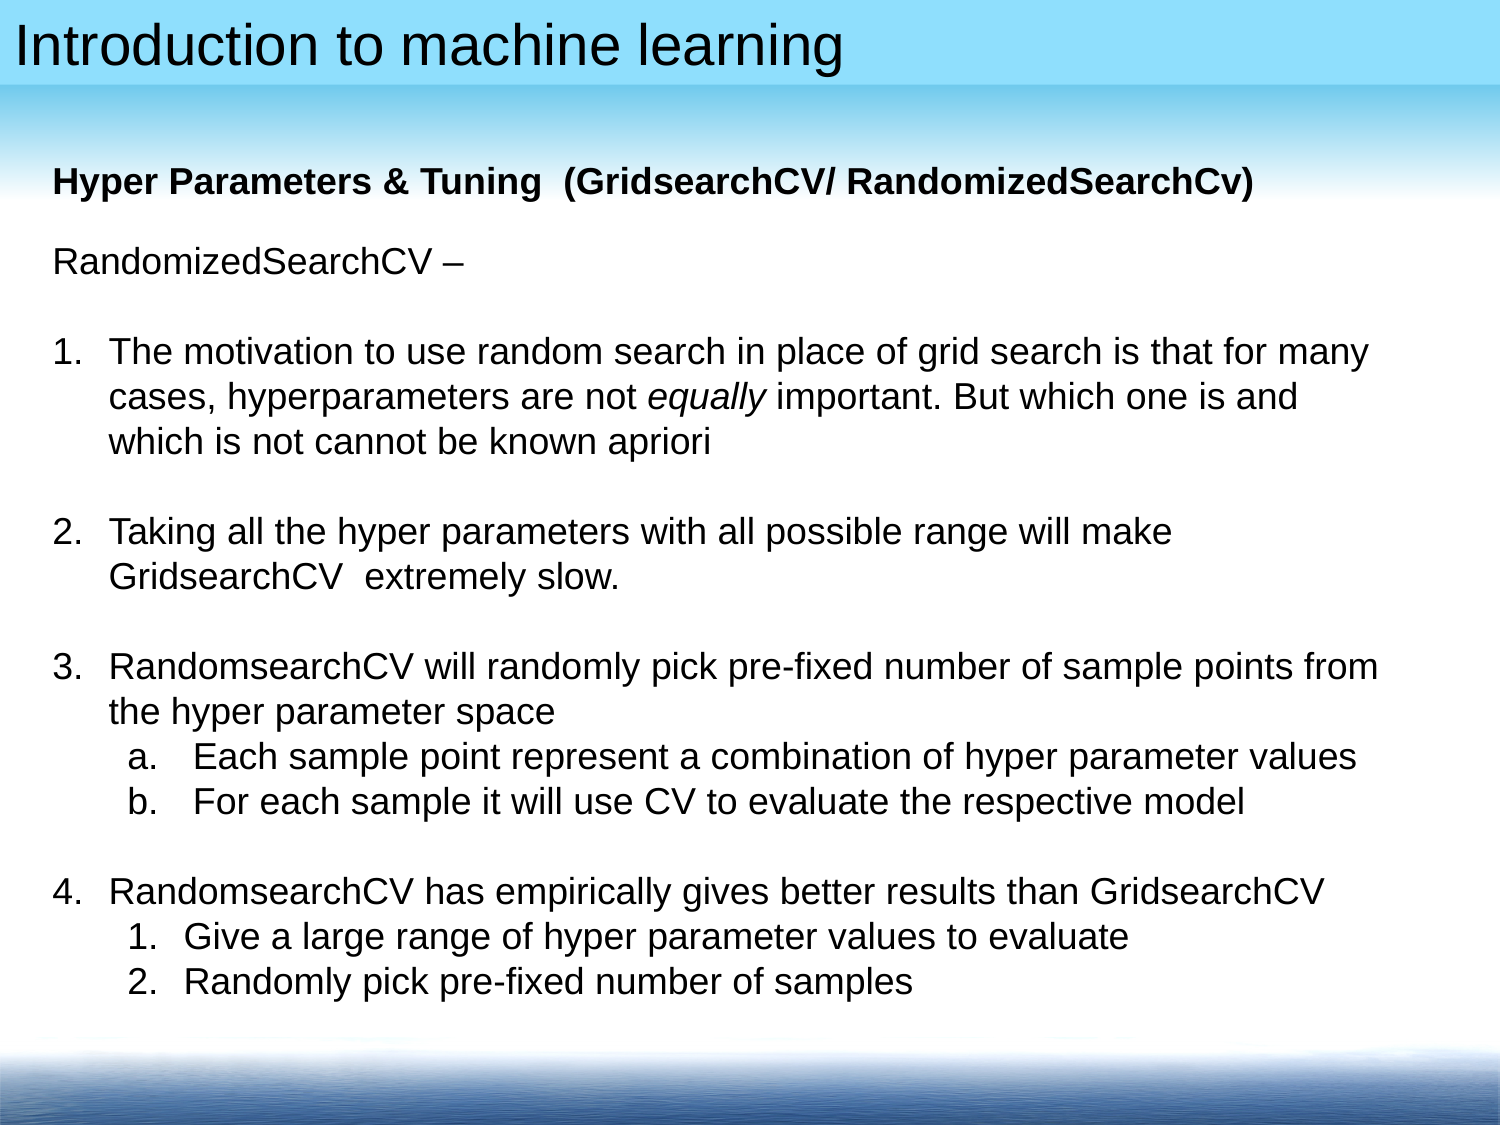

Hyper Parameters & Tuning  (GridsearchCV/ RandomizedSearchCv)

RandomizedSearchCV –

The motivation to use random search in place of grid search is that for many cases, hyperparameters are not equally important. But which one is and which is not cannot be known apriori

Taking all the hyper parameters with all possible range will make GridsearchCV  extremely slow.
RandomsearchCV will randomly pick pre-fixed number of sample points from the hyper parameter space
Each sample point represent a combination of hyper parameter values
For each sample it will use CV to evaluate the respective model

RandomsearchCV has empirically gives better results than GridsearchCV
Give a large range of hyper parameter values to evaluate
Randomly pick pre-fixed number of samples